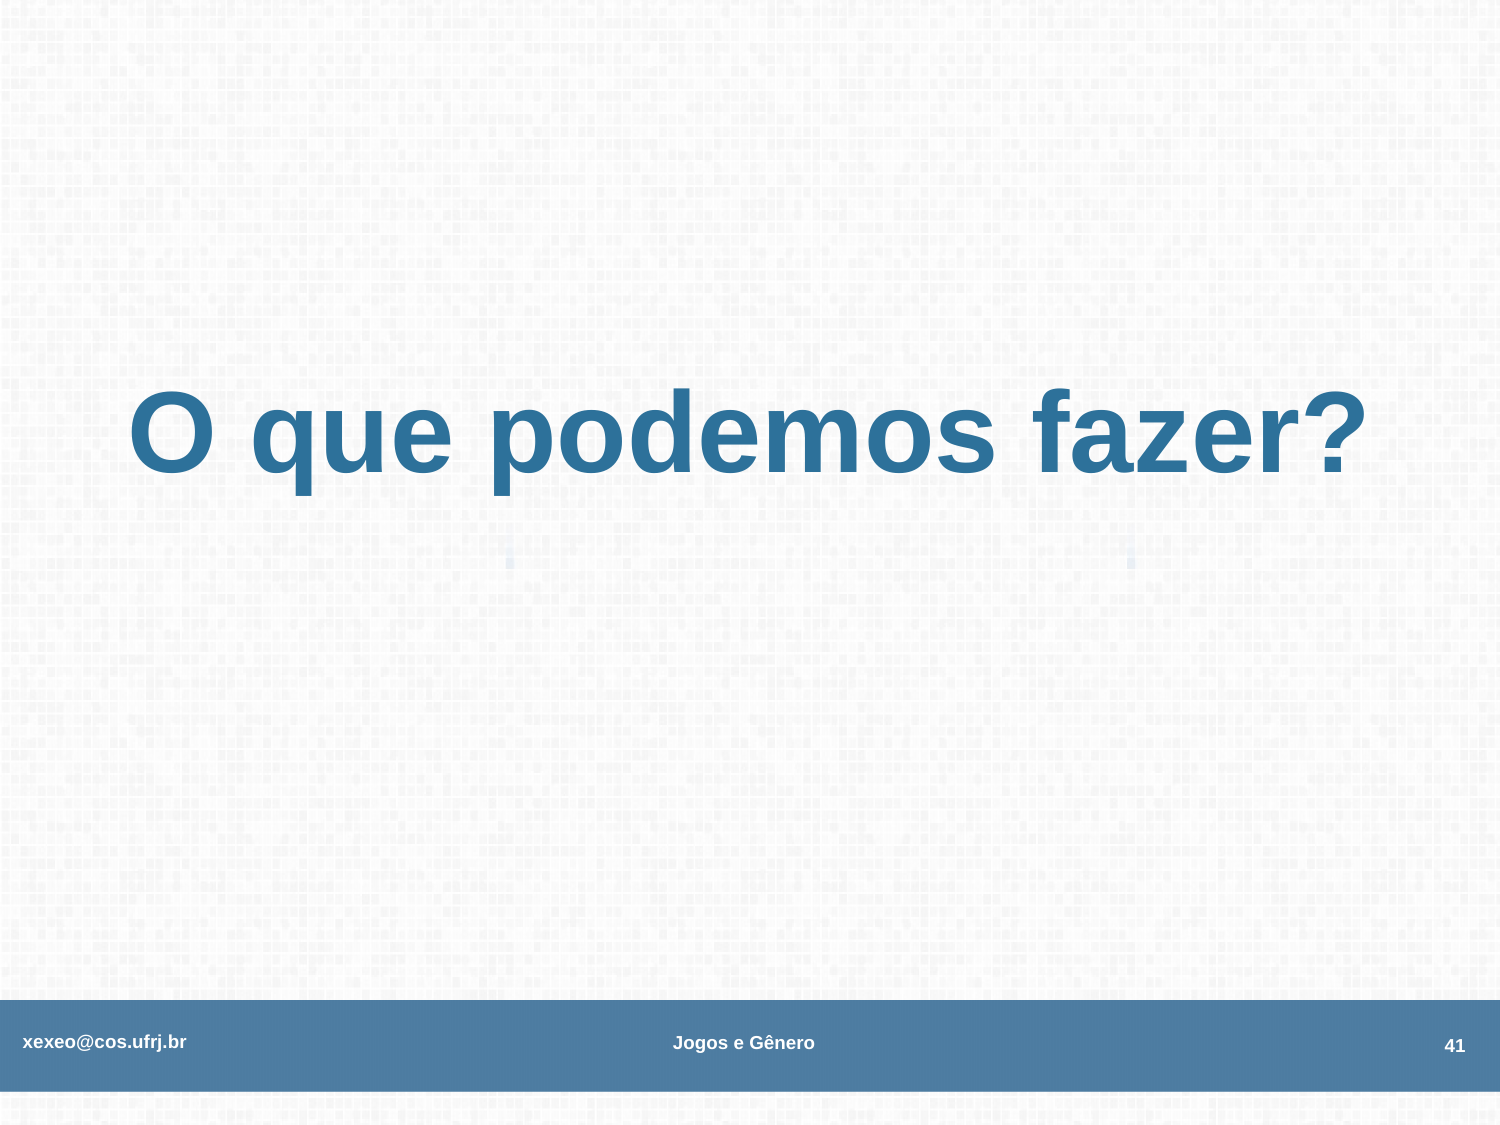

# O que podemos fazer?

xexeo@cos.ufrj.br
Jogos e Gênero
41